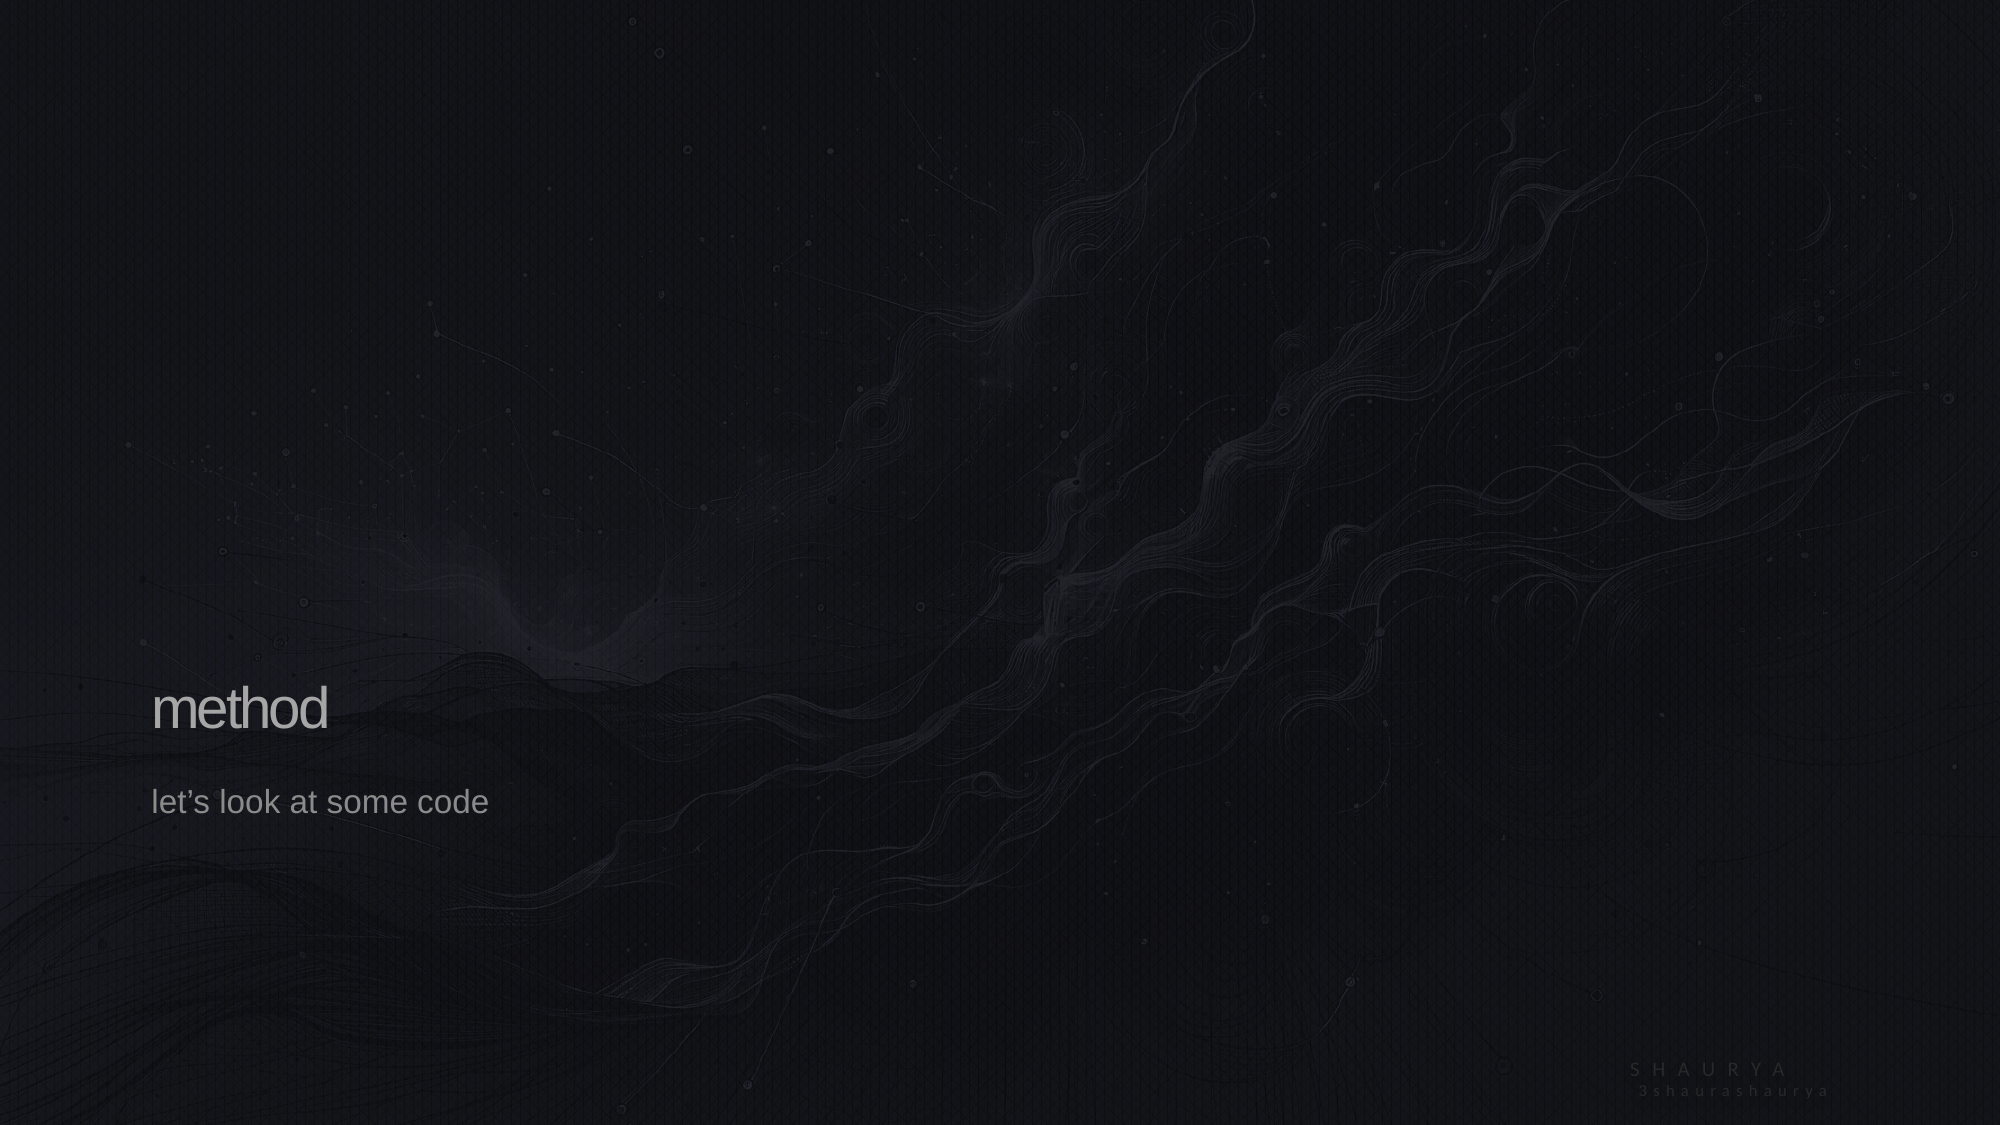

# method
let’s look at some code